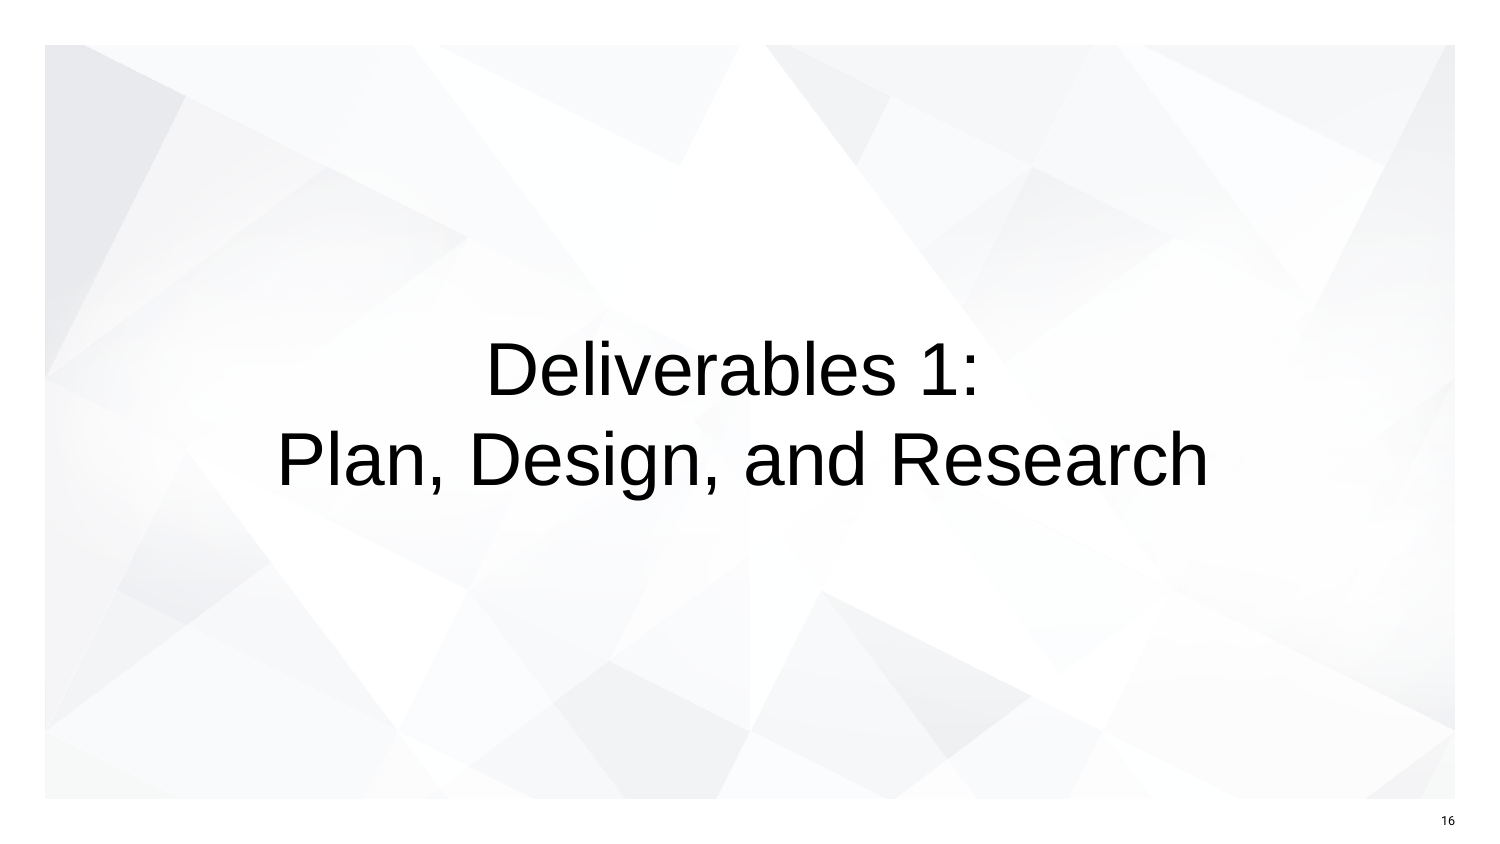

# Deliverables 1: Plan, Design, and Research